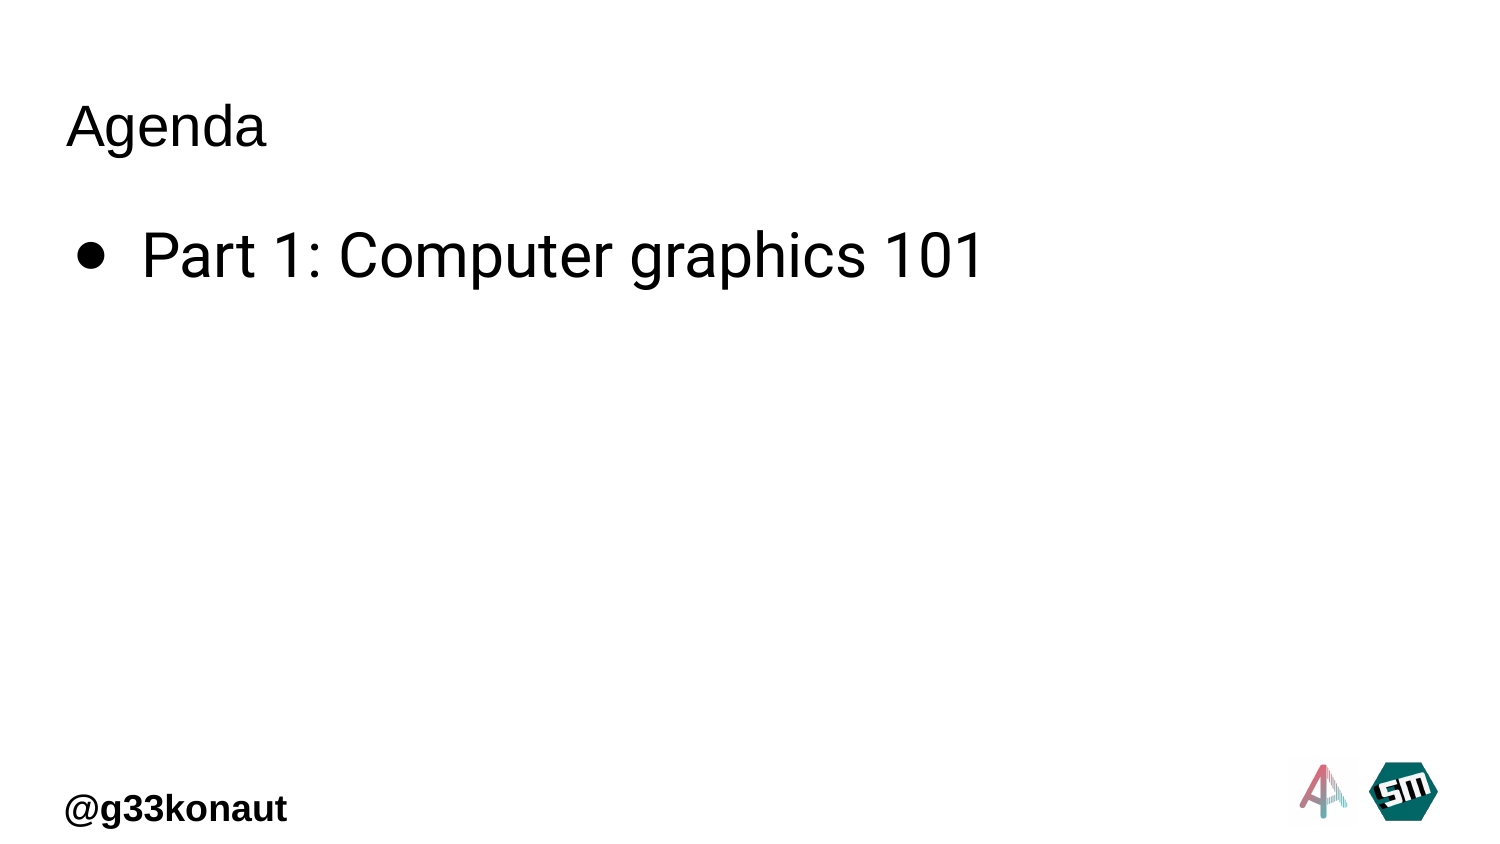

# Agenda
Part 1: Computer graphics 101